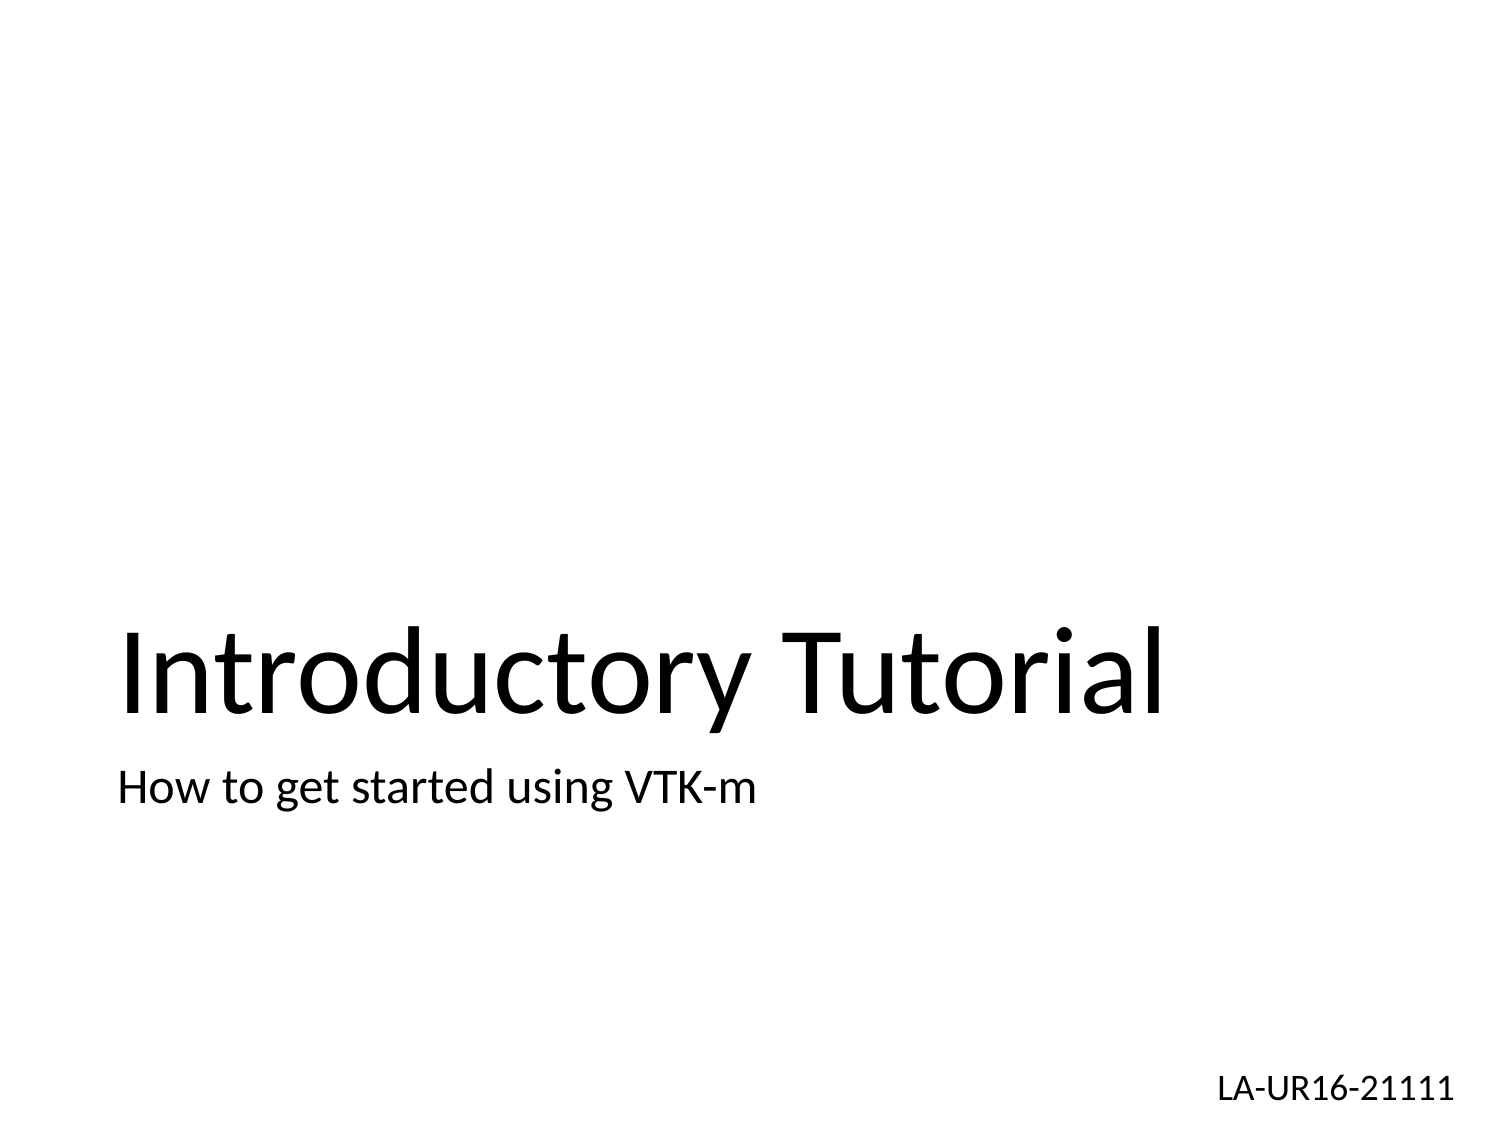

# Introductory Tutorial
How to get started using VTK-m
LA-UR16-21111